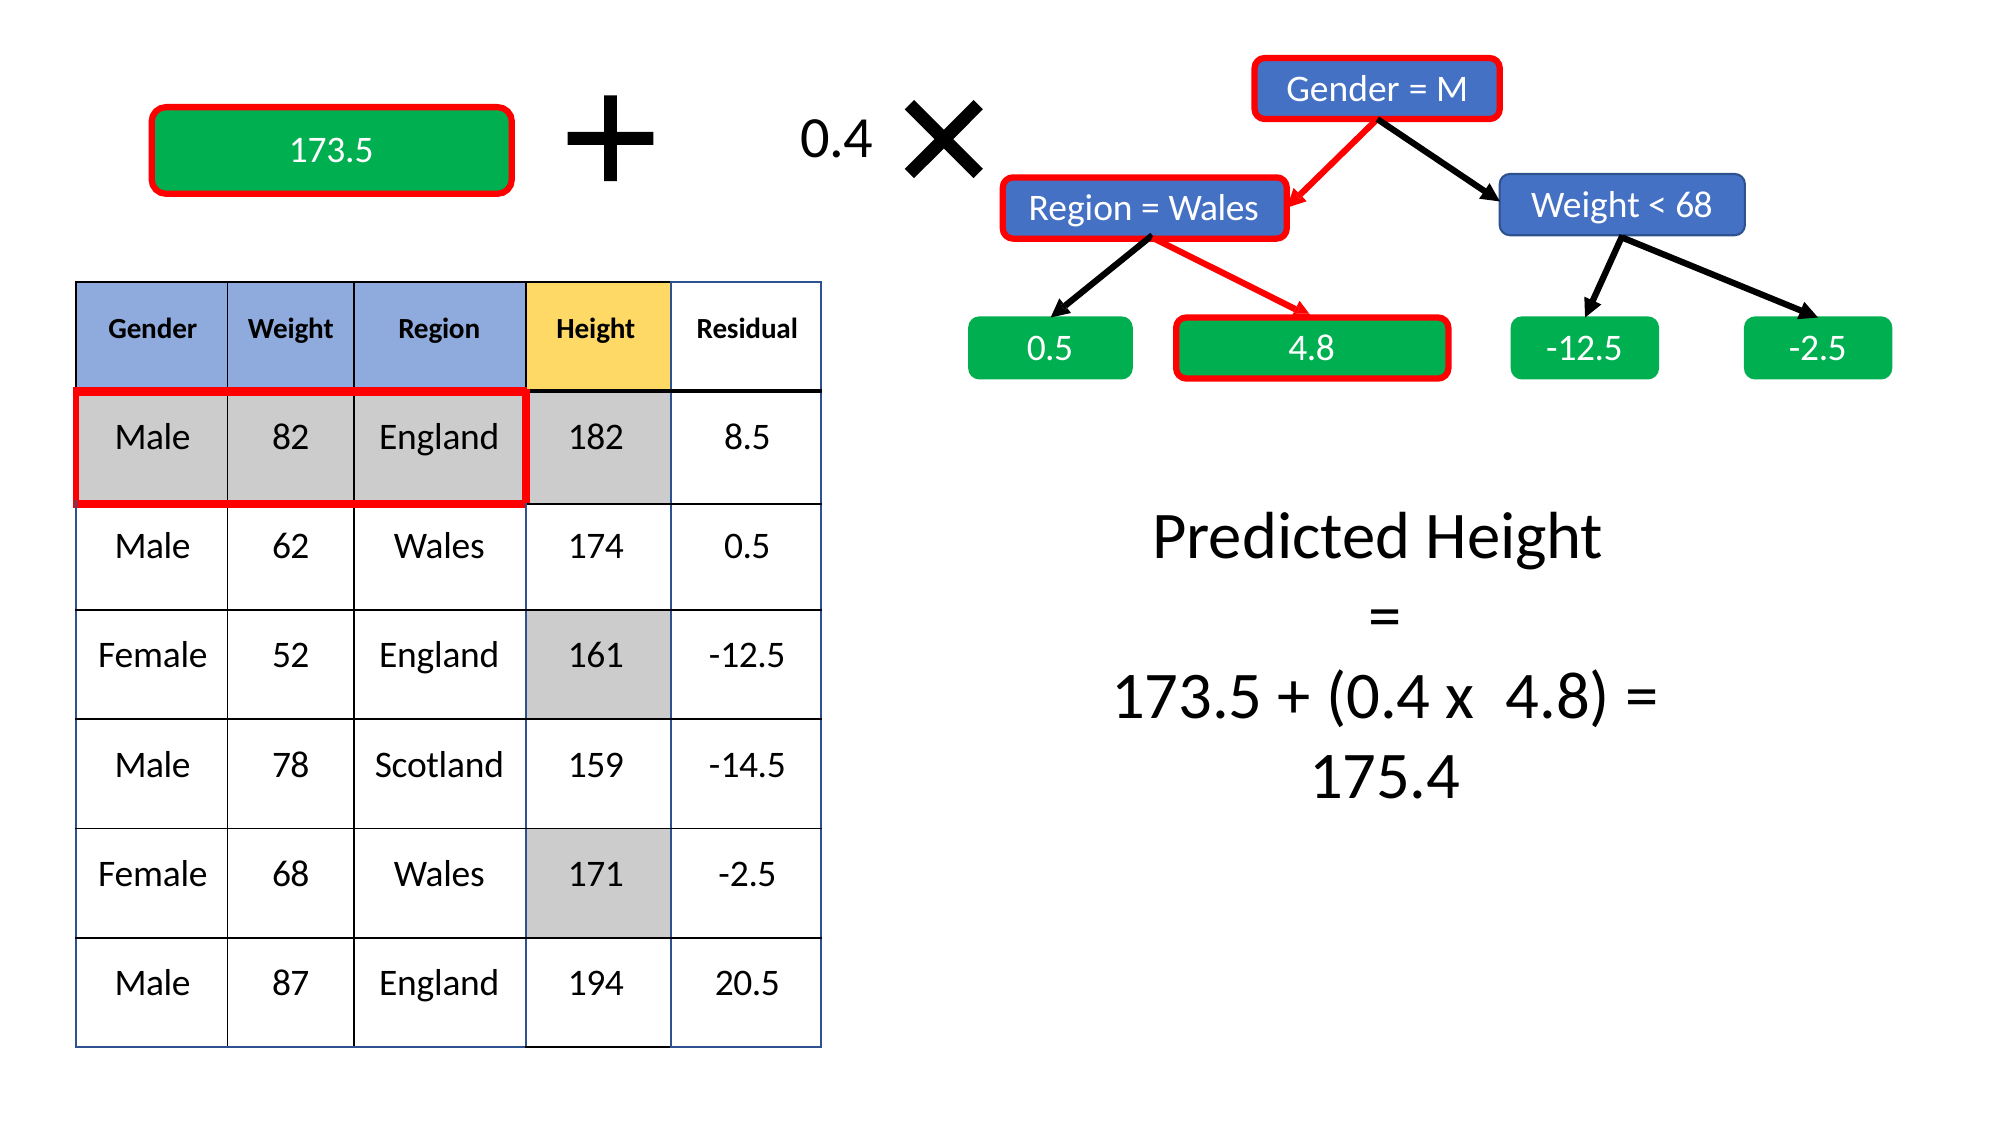

Gender = M

0.4

173.5

Weight < 68
Region = Wales

| Gender | Weight | Region | Height | Residual |
| --- | --- | --- | --- | --- |
| Male | 82 | England | 182 | 8.5 |
| Male | 62 | Wales | 174 | 0.5 |
| Female | 52 | England | 161 | -12.5 |
| Male | 78 | Scotland | 159 | -14.5 |
| Female | 68 | Wales | 171 | -2.5 |
| Male | 87 | England | 194 | 20.5 |

0.5
4.8
-12.5
-2.5
Predicted Height
=
173.5 + (0.4 x	4.8) = 175.4